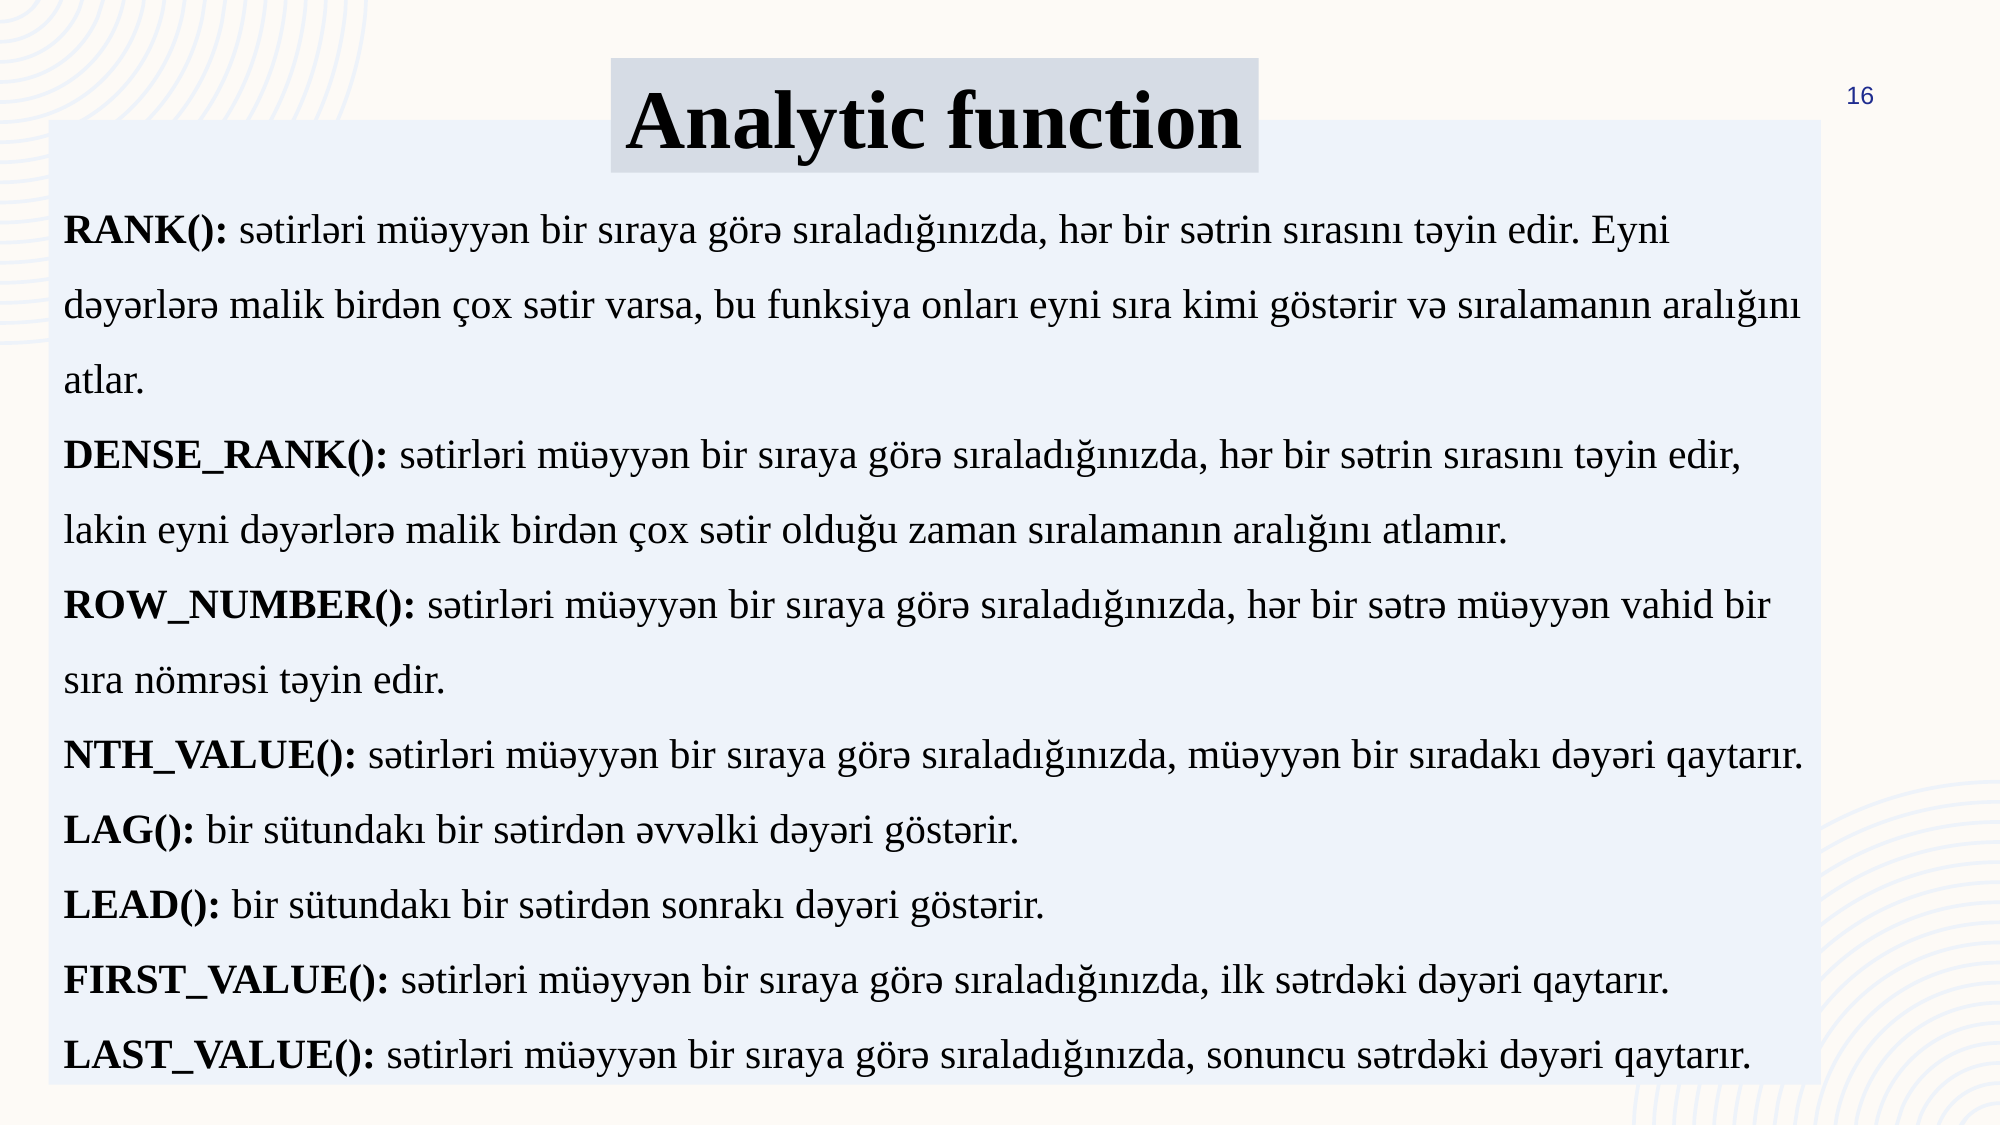

Analytic function
16

RANK(): sətirləri müəyyən bir sıraya görə sıraladığınızda, hər bir sətrin sırasını təyin edir. Eyni dəyərlərə malik birdən çox sətir varsa, bu funksiya onları eyni sıra kimi göstərir və sıralamanın aralığını atlar.
DENSE_RANK(): sətirləri müəyyən bir sıraya görə sıraladığınızda, hər bir sətrin sırasını təyin edir, lakin eyni dəyərlərə malik birdən çox sətir olduğu zaman sıralamanın aralığını atlamır.
ROW_NUMBER(): sətirləri müəyyən bir sıraya görə sıraladığınızda, hər bir sətrə müəyyən vahid bir sıra nömrəsi təyin edir.
NTH_VALUE(): sətirləri müəyyən bir sıraya görə sıraladığınızda, müəyyən bir sıradakı dəyəri qaytarır.
LAG(): bir sütundakı bir sətirdən əvvəlki dəyəri göstərir.
LEAD(): bir sütundakı bir sətirdən sonrakı dəyəri göstərir.
FIRST_VALUE(): sətirləri müəyyən bir sıraya görə sıraladığınızda, ilk sətrdəki dəyəri qaytarır.
LAST_VALUE(): sətirləri müəyyən bir sıraya görə sıraladığınızda, sonuncu sətrdəki dəyəri qaytarır.